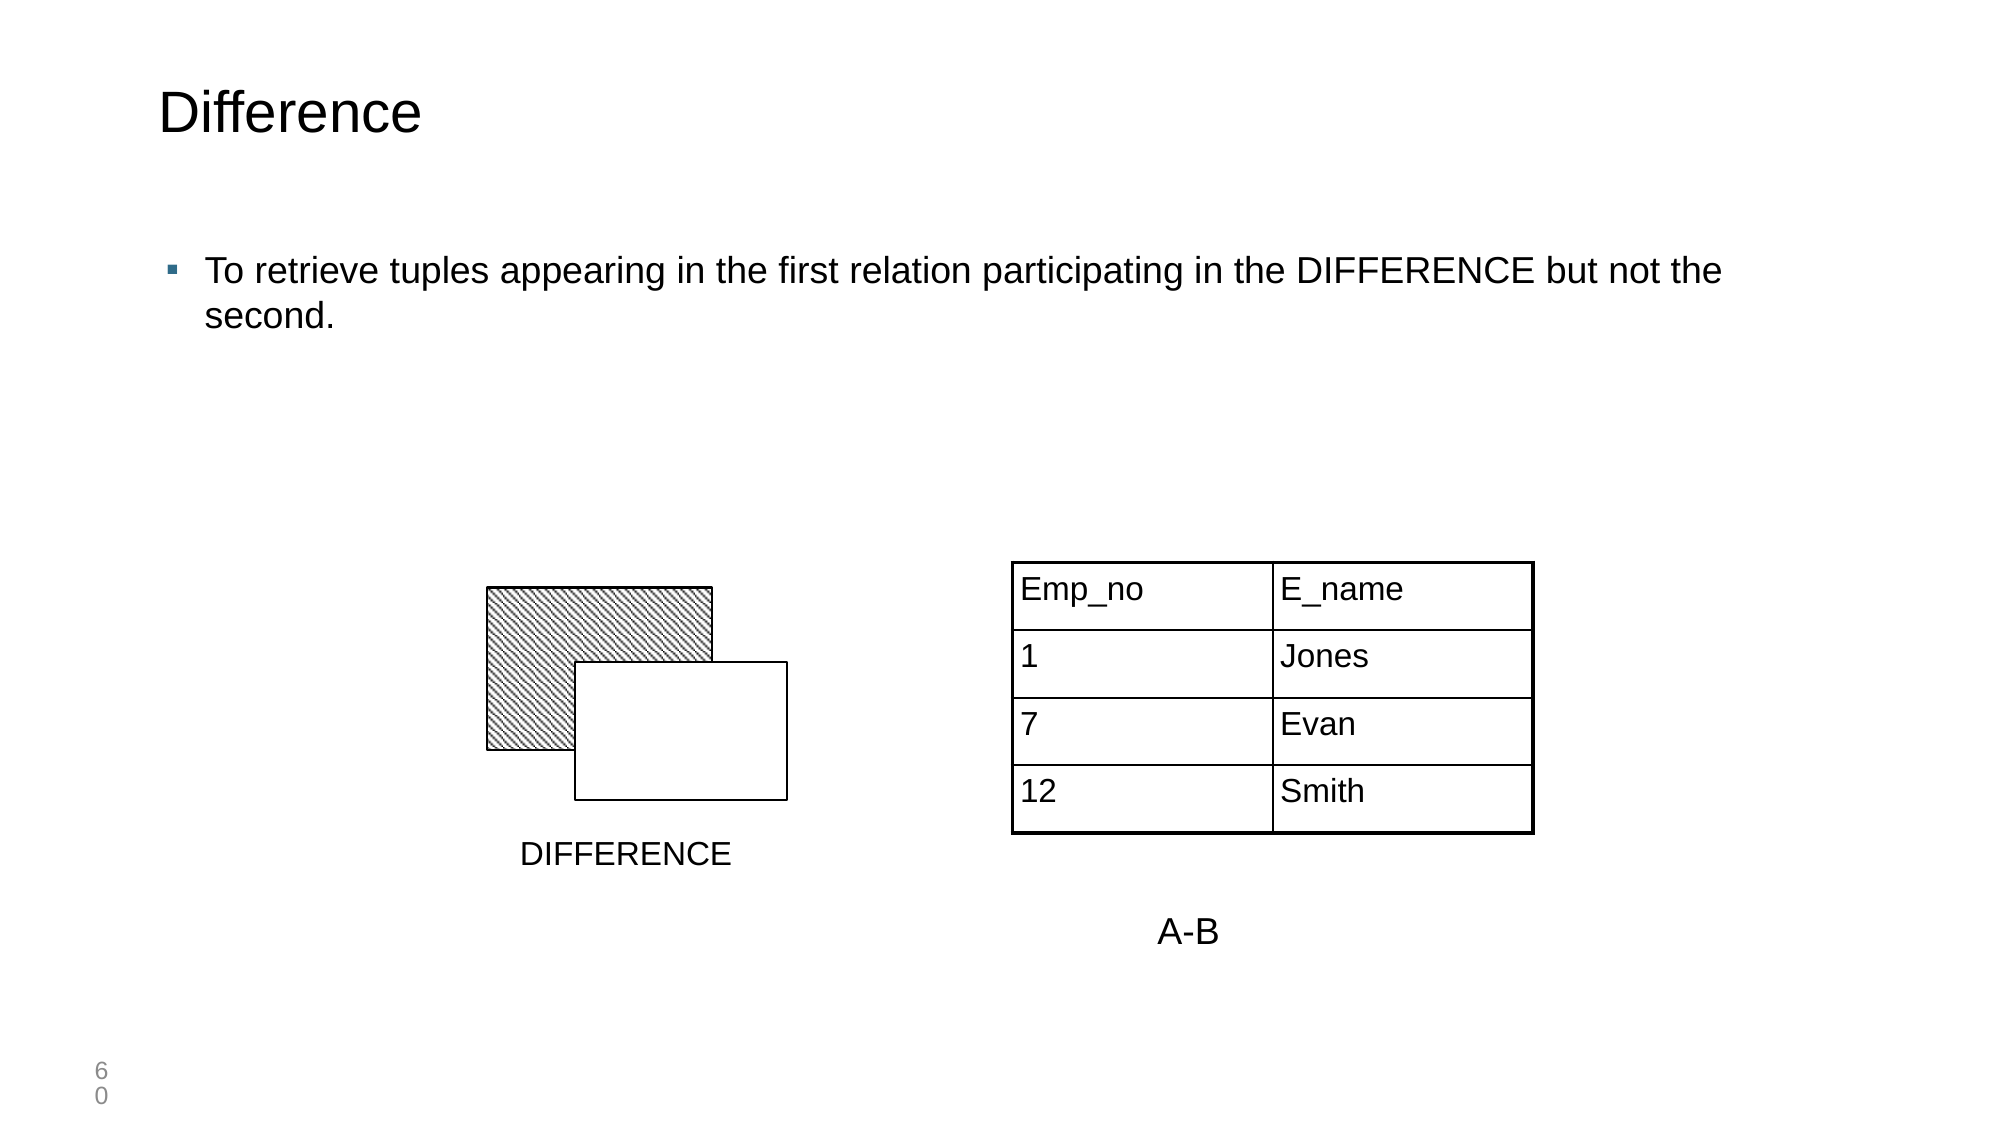

# Difference
To retrieve tuples appearing in the first relation participating in the DIFFERENCE but not the second.
| Emp\_no | E\_name |
| --- | --- |
| 1 | Jones |
| 7 | Evan |
| 12 | Smith |

DIFFERENCE
A-B
60
60￼
Core Java  | IBM Internal Use  |   Day 1    |  16-Jun-09